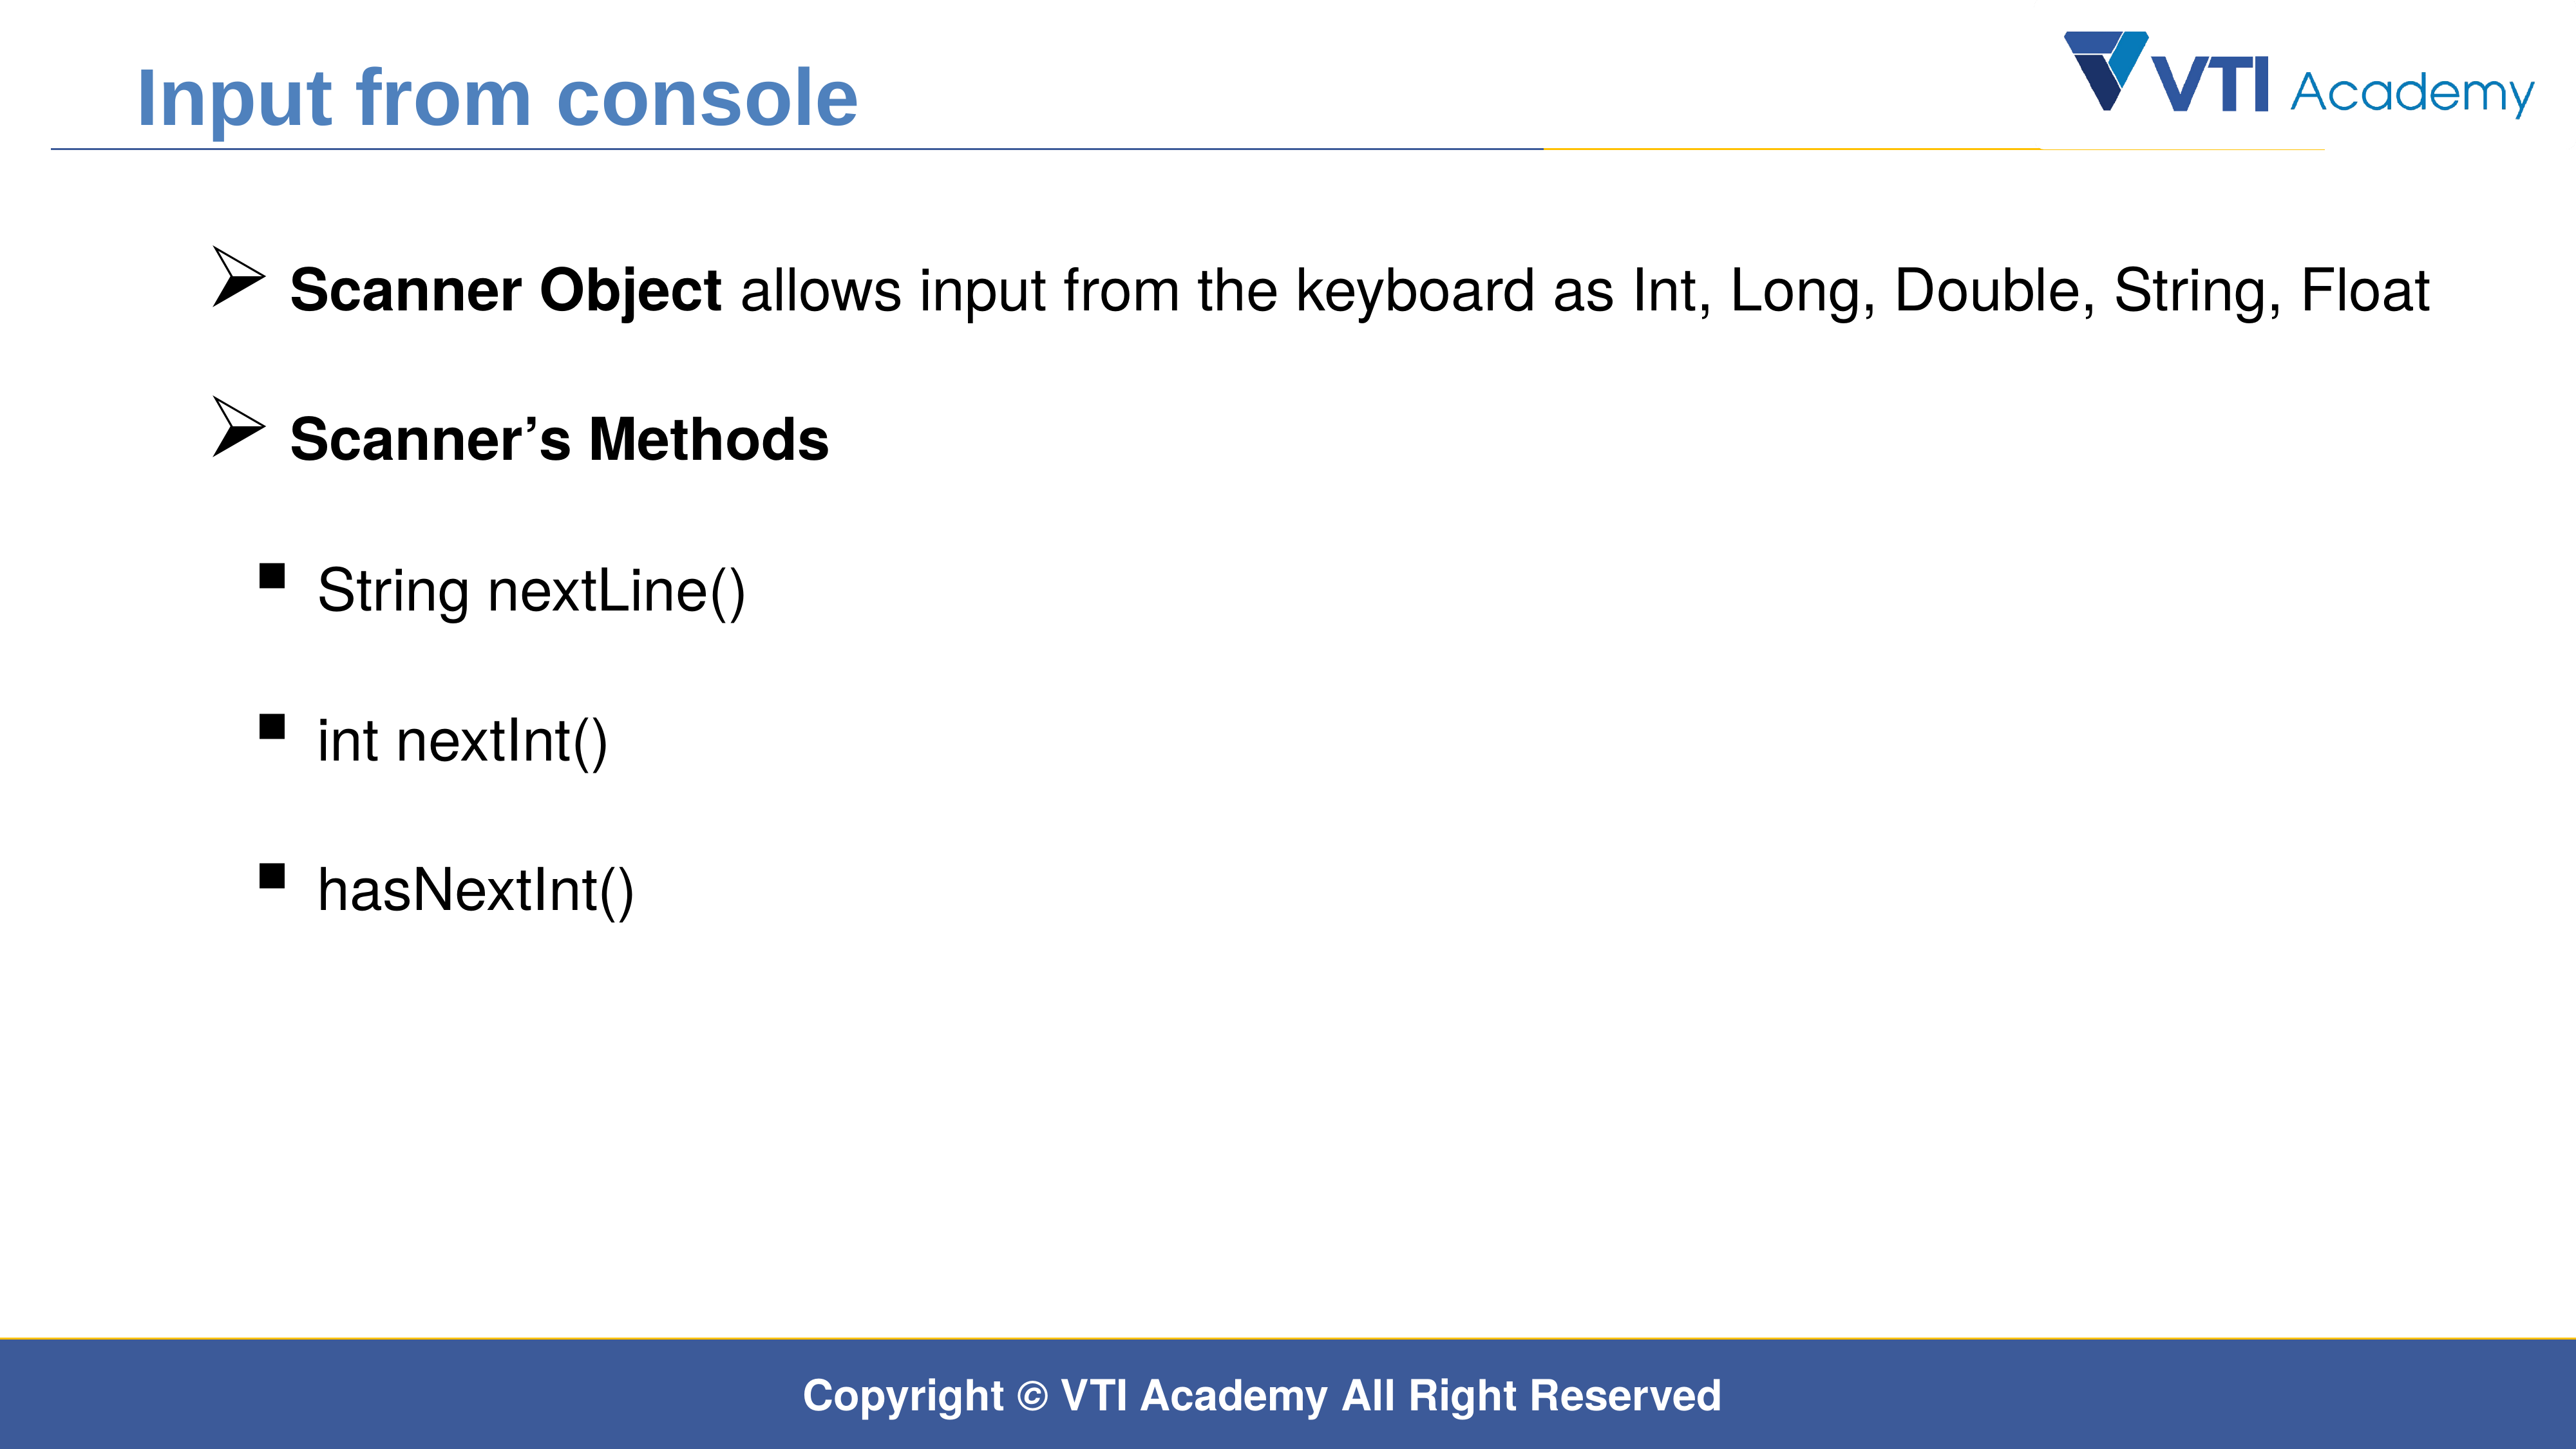

Input from console
 Scanner Object allows input from the keyboard as Int, Long, Double, String, Float
 Scanner’s Methods
String nextLine()
int nextInt()
hasNextInt()